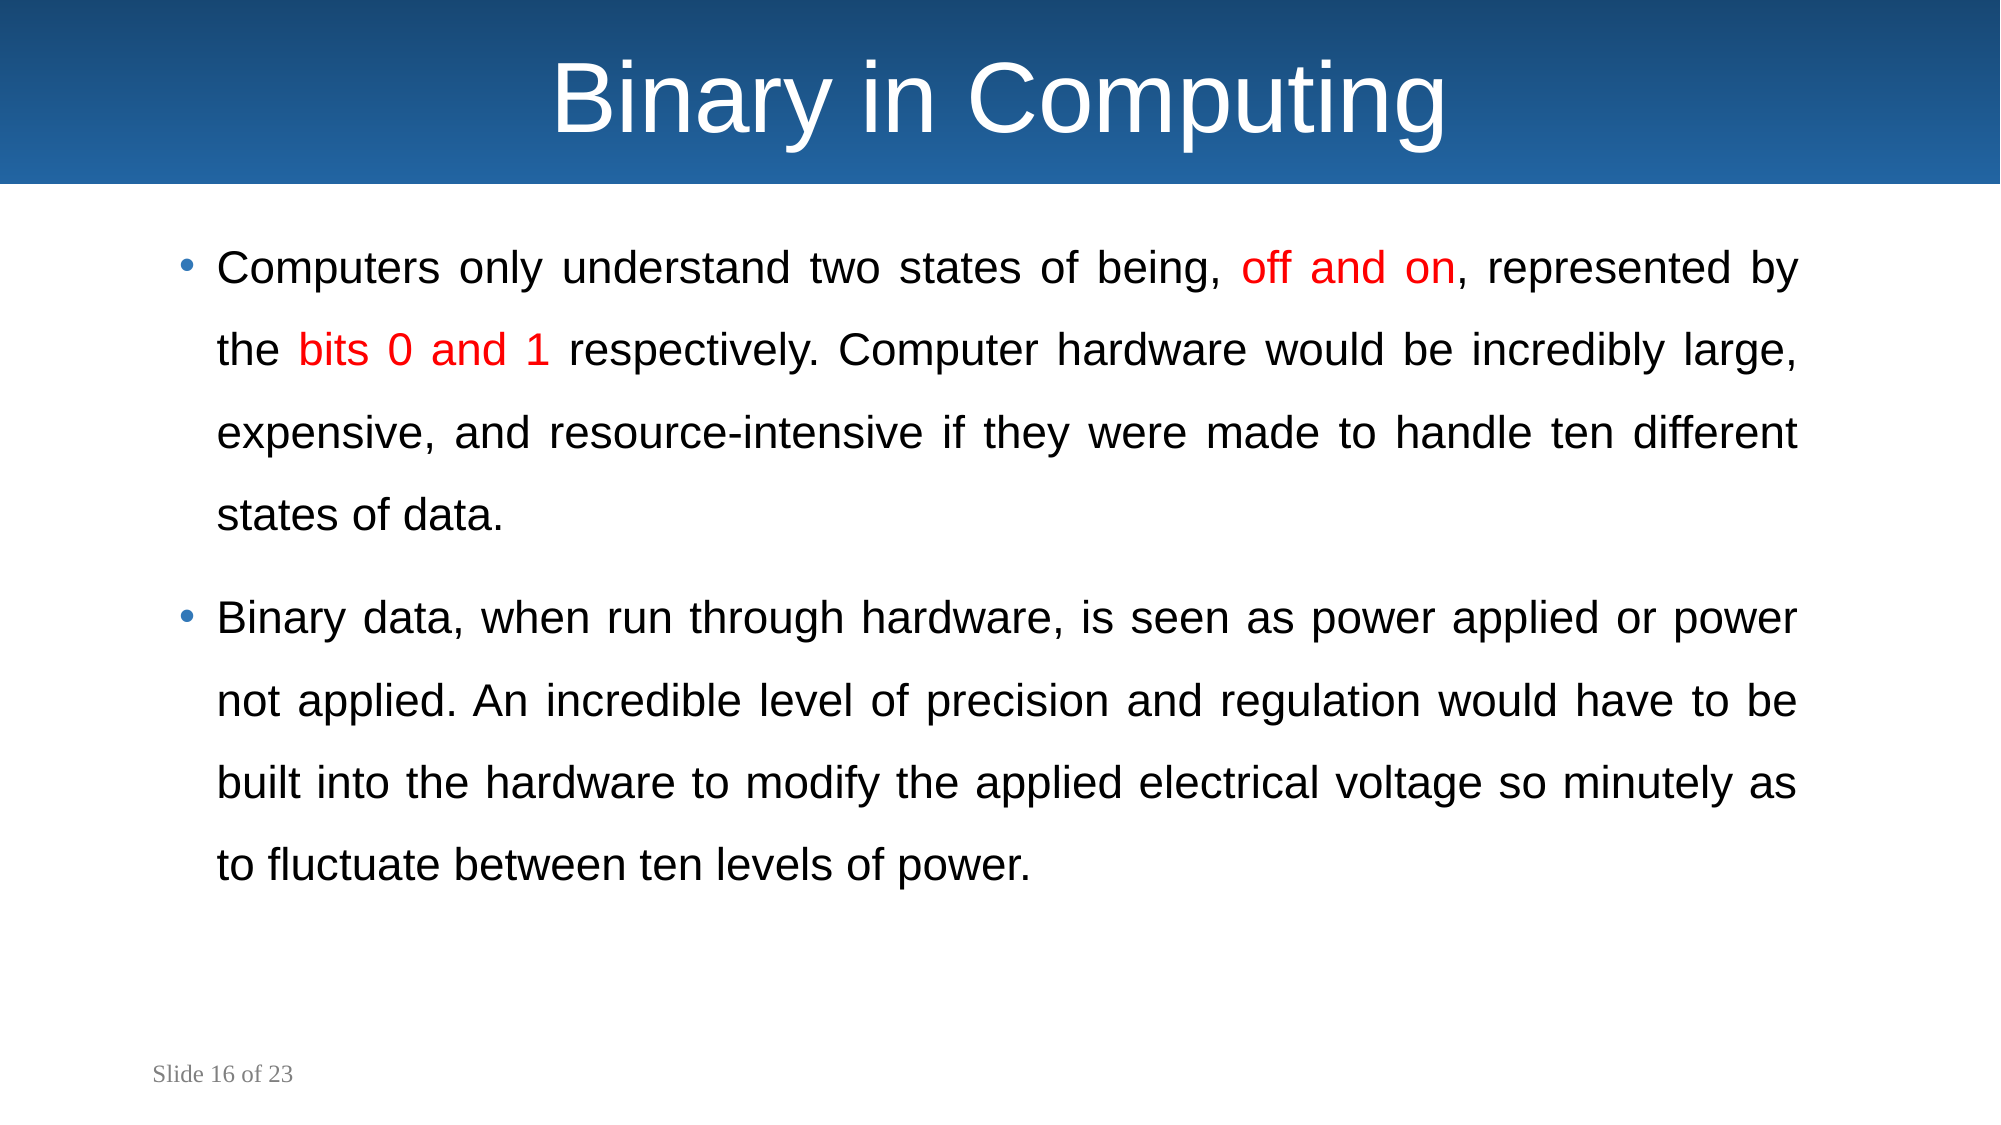

Binary in Computing
Computers only understand two states of being, off and on, represented by the bits 0 and 1 respectively. Computer hardware would be incredibly large, expensive, and resource-intensive if they were made to handle ten different states of data.
Binary data, when run through hardware, is seen as power applied or power not applied. An incredible level of precision and regulation would have to be built into the hardware to modify the applied electrical voltage so minutely as to fluctuate between ten levels of power.

Slide 16 of 23